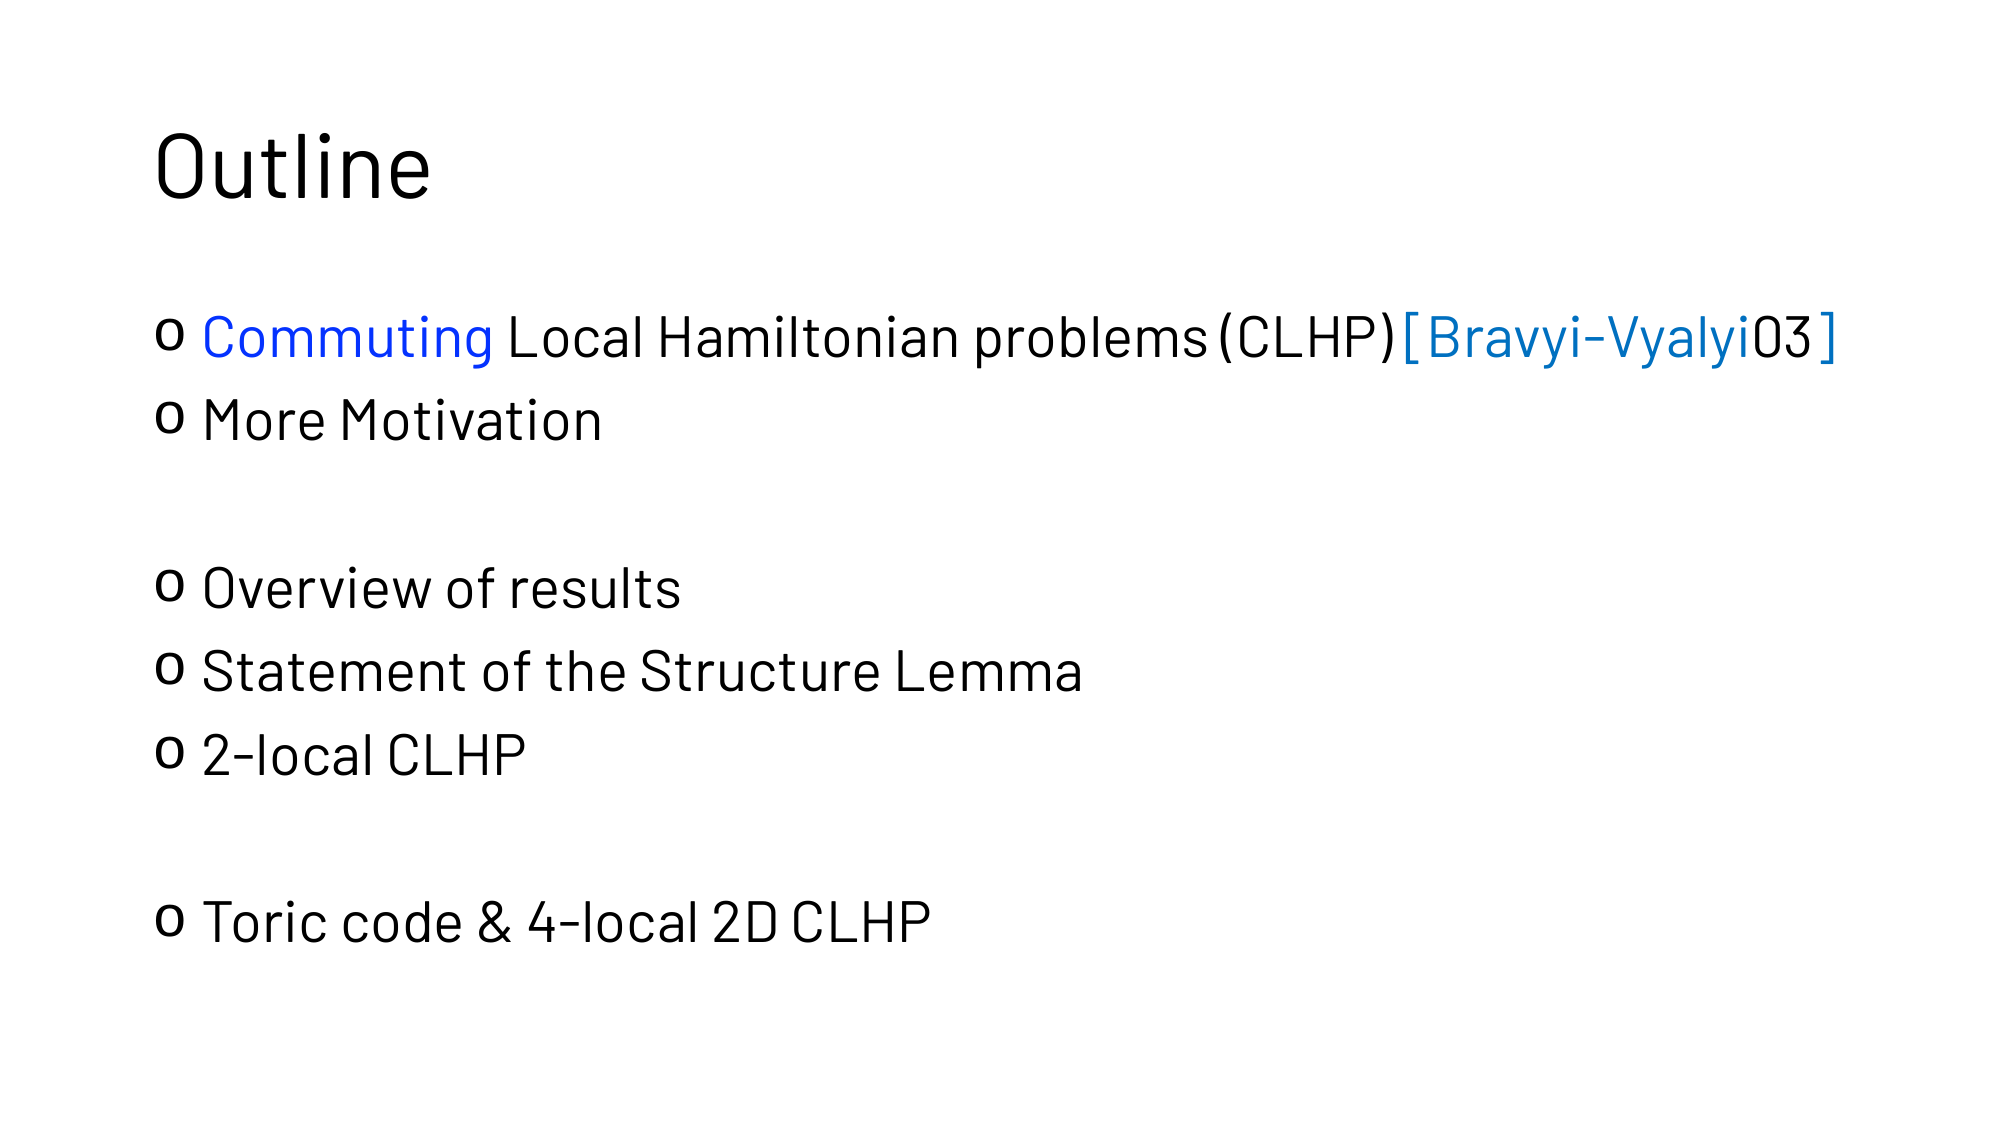

# Outline
 Commuting Local Hamiltonian problems (CLHP) [Bravyi-Vyalyi03]
 More Motivation

 Overview of results
 Statement of the Structure Lemma
 2-local CLHP

 Toric code & 4-local 2D CLHP